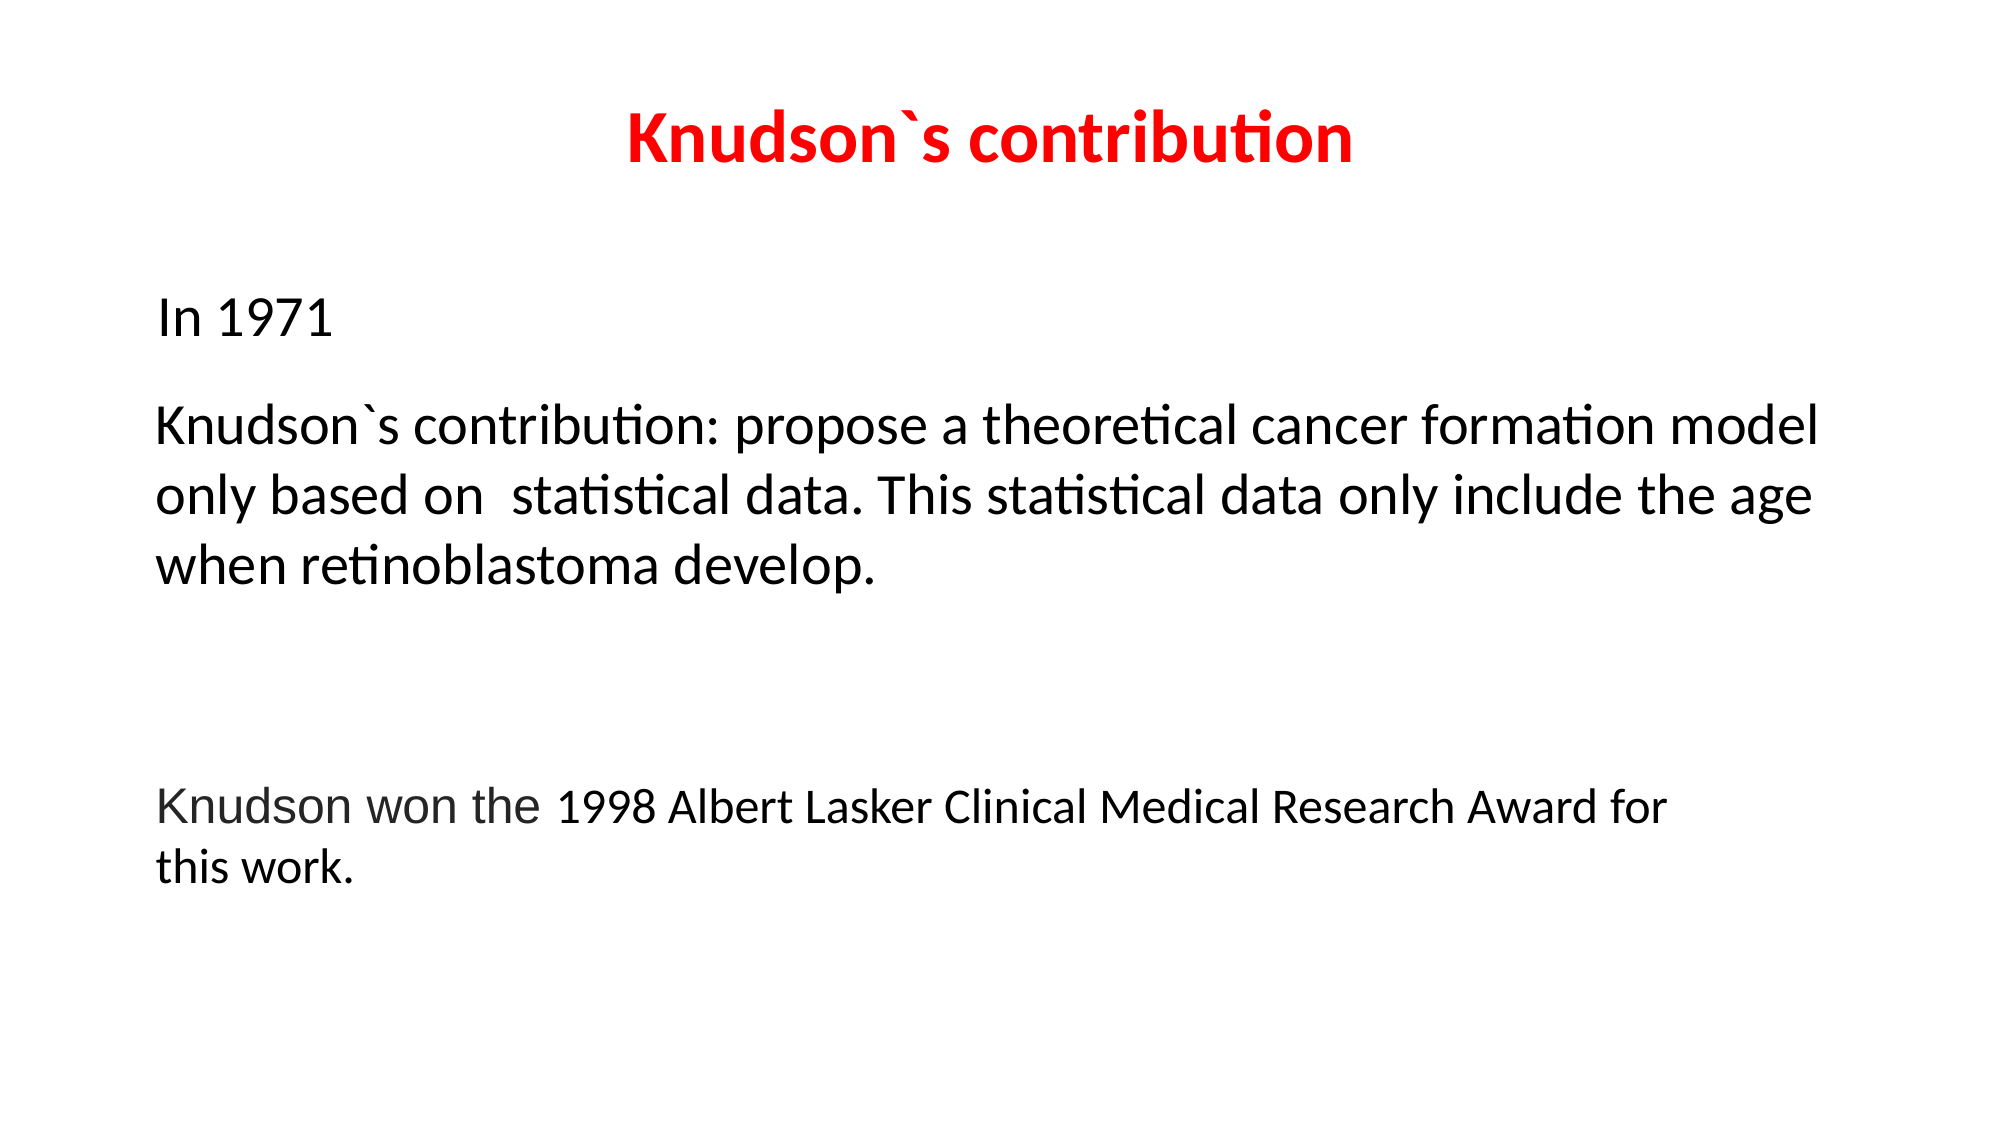

Knudson`s contribution
In 1971
Knudson`s contribution: propose a theoretical cancer formation model only based on  statistical data. This statistical data only include the age when retinoblastoma develop.
Knudson won the 1998 Albert Lasker Clinical Medical Research Award for this work.